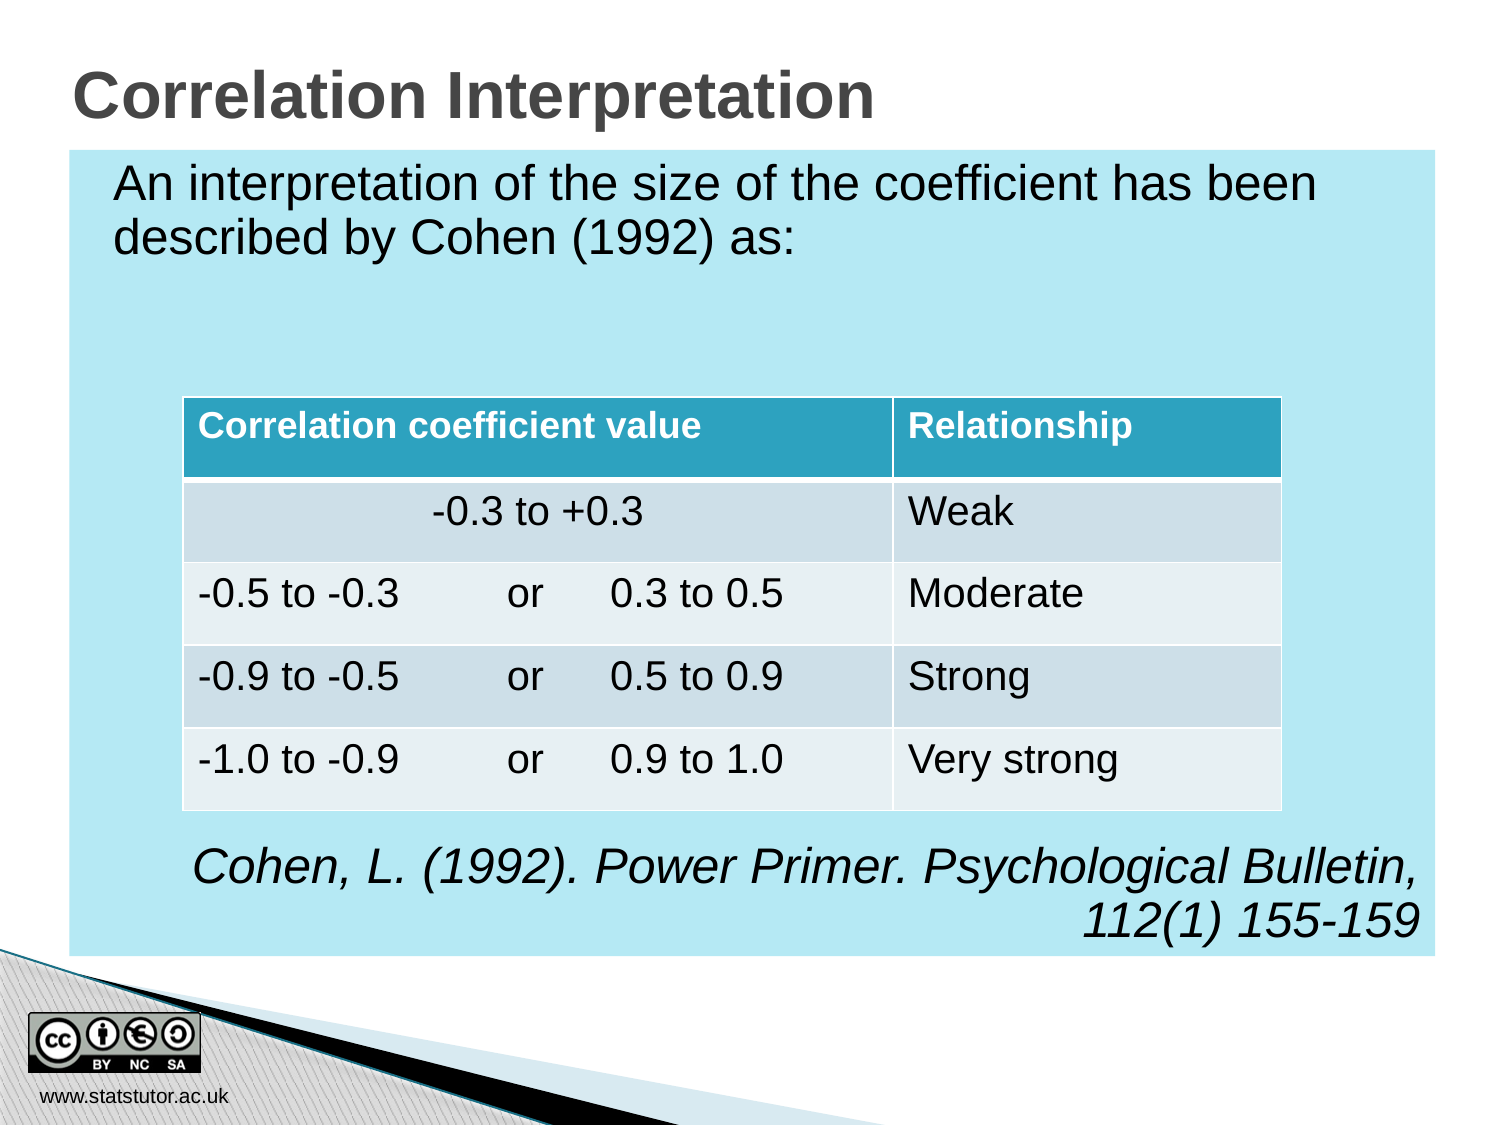

# Correlation Interpretation
An interpretation of the size of the coefficient has been described by Cohen (1992) as:

Cohen, L. (1992). Power Primer. Psychological Bulletin, 112(1) 155-159
| Correlation coefficient value | Relationship |
| --- | --- |
| -0.3 to +0.3 | Weak |
| -0.5 to -0.3 or 0.3 to 0.5 | Moderate |
| -0.9 to -0.5 or 0.5 to 0.9 | Strong |
| -1.0 to -0.9 or 0.9 to 1.0 | Very strong |
www.statstutor.ac.uk